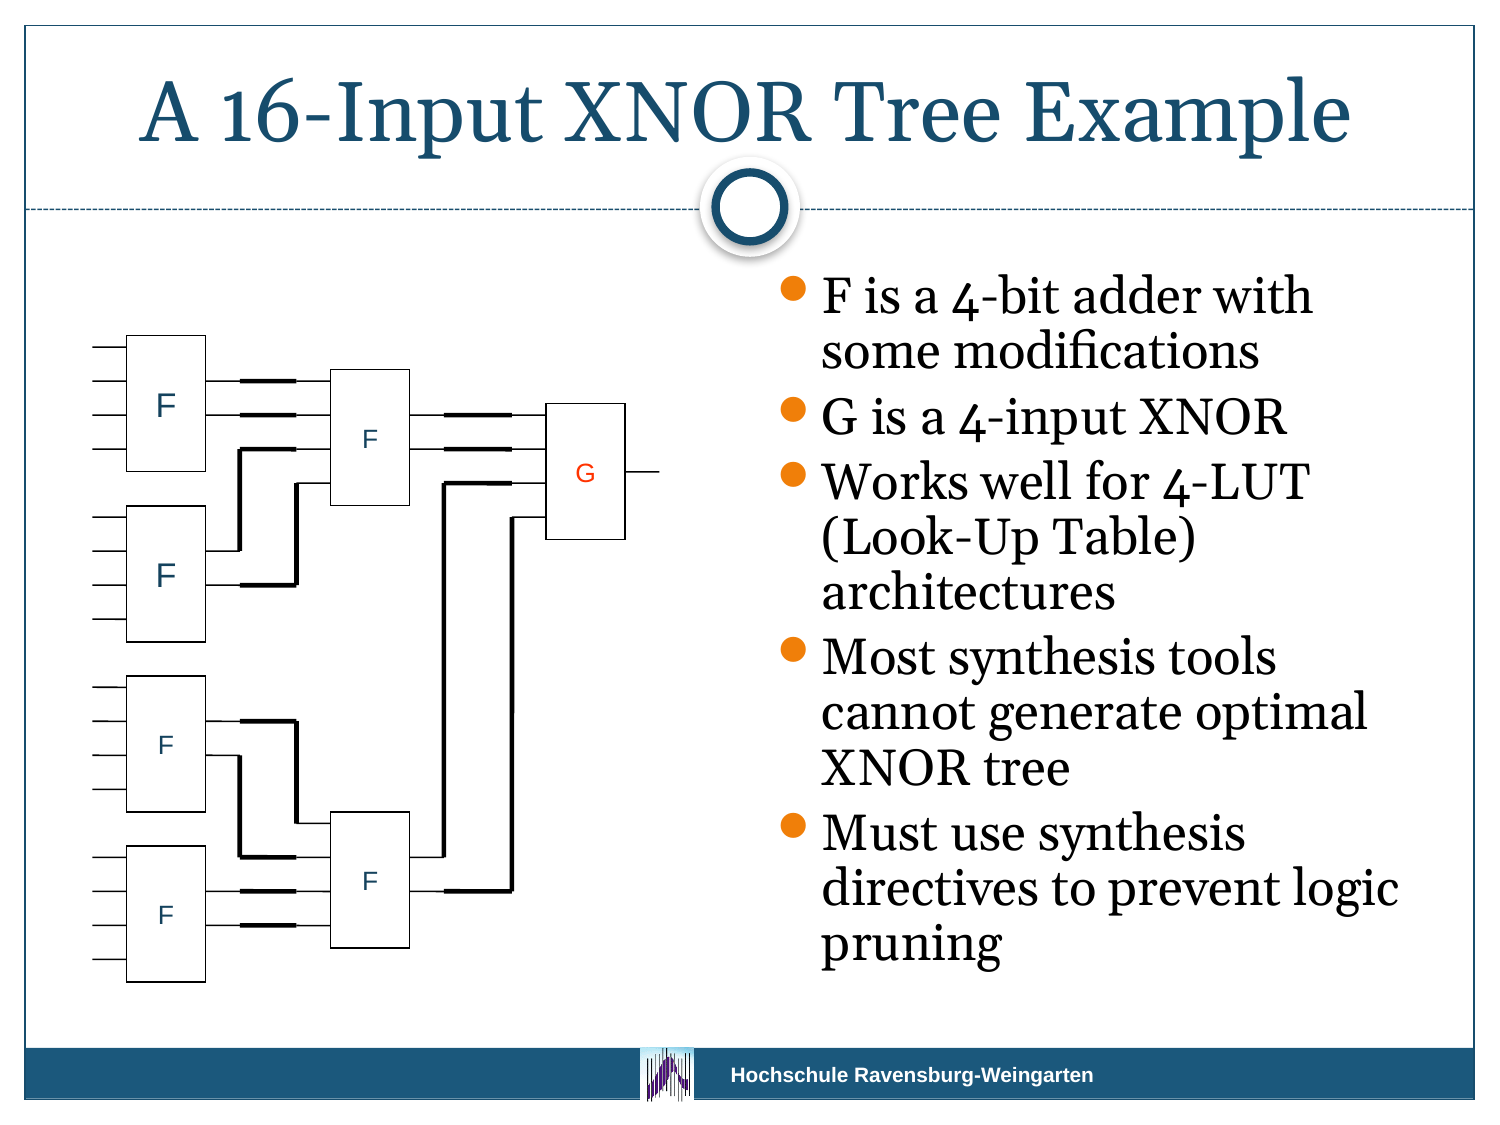

# A 16-Input XNOR Tree Example
F is a 4-bit adder with some modifications
G is a 4-input XNOR
Works well for 4-LUT (Look-Up Table) architectures
Most synthesis tools cannot generate optimal XNOR tree
Must use synthesis directives to prevent logic pruning
F

F

G

F

F

F

F